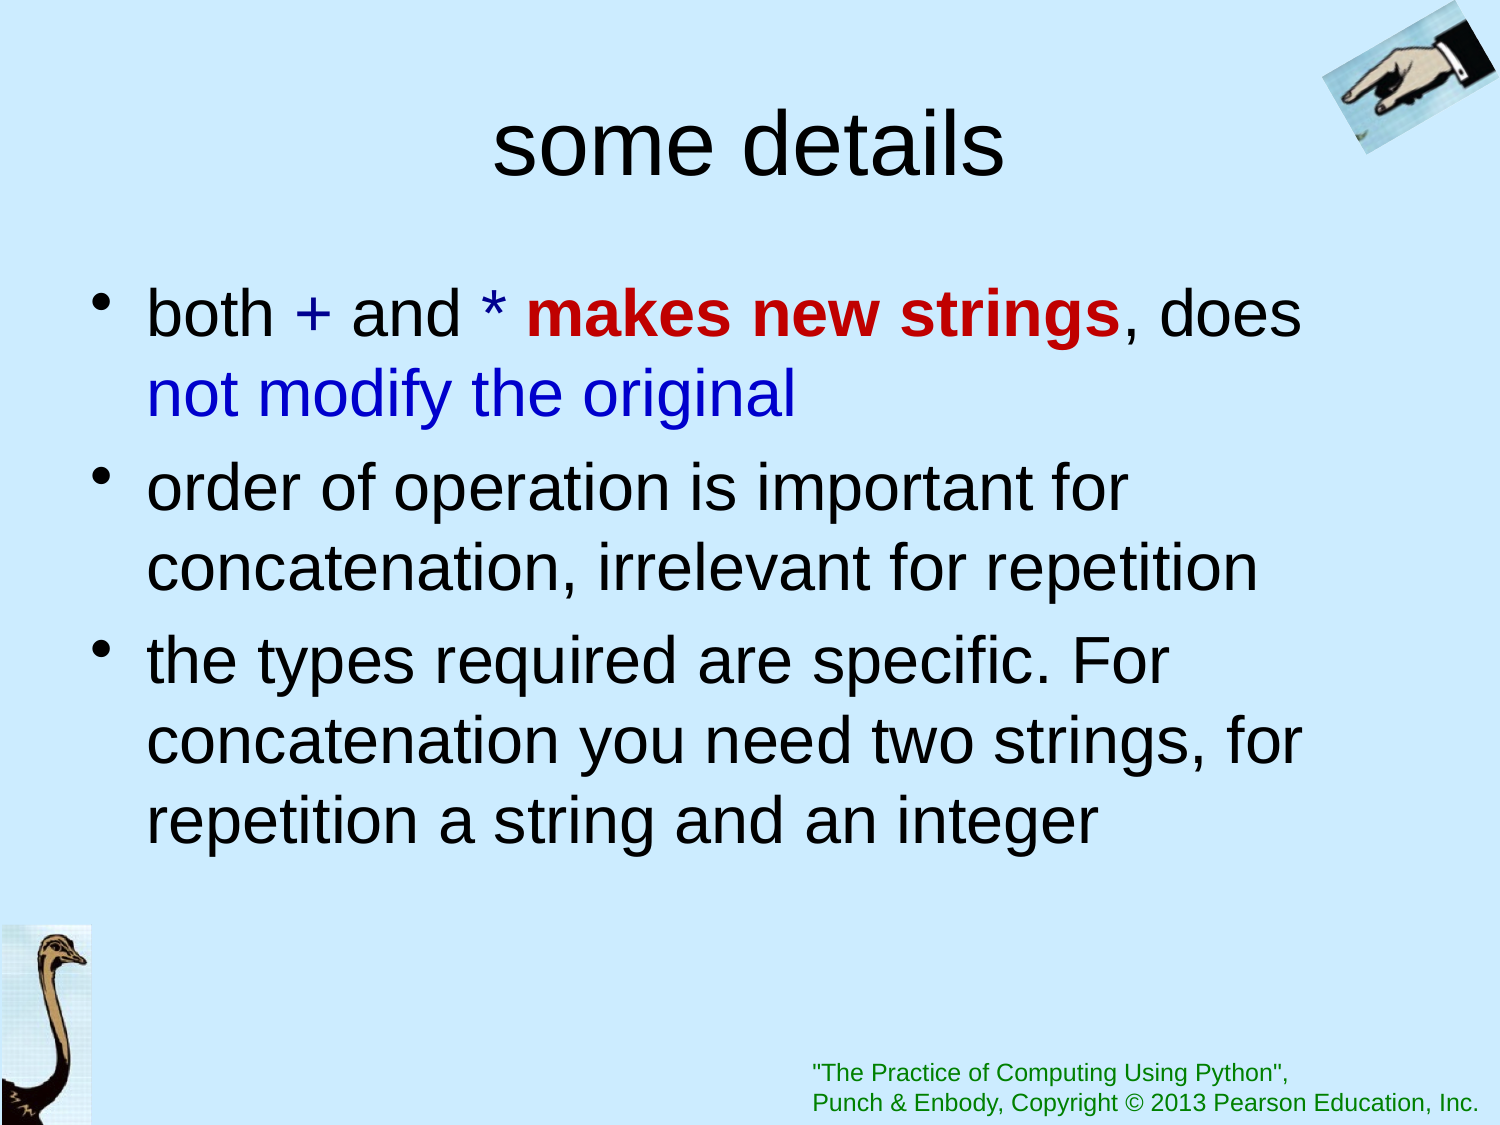

# some details
both + and * makes new strings, does not modify the original
order of operation is important for concatenation, irrelevant for repetition
the types required are specific. For concatenation you need two strings, for repetition a string and an integer